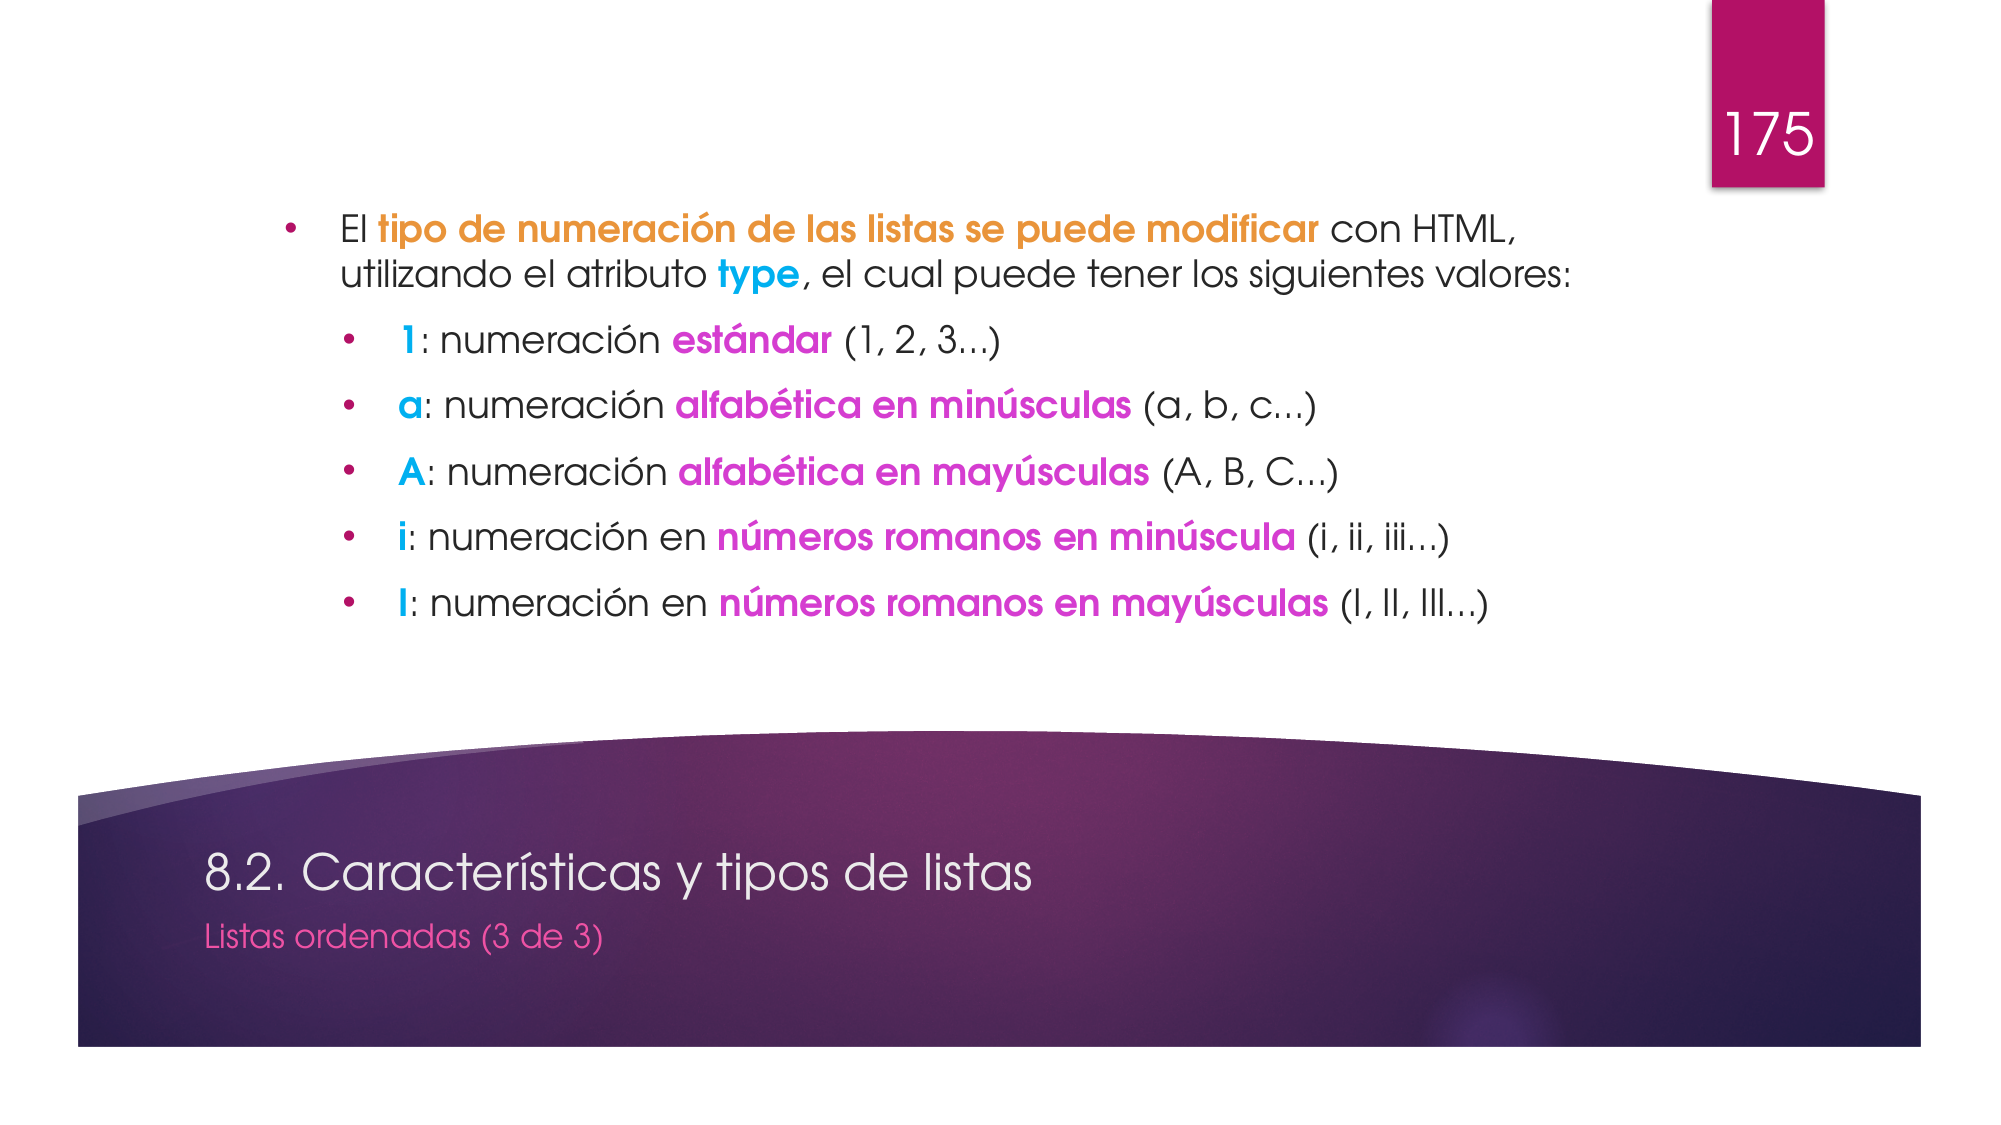

175
El tipo de numeración de las listas se puede modificar con HTML, utilizando el atributo type, el cual puede tener los siguientes valores:
1: numeración estándar (1, 2, 3…)
a: numeración alfabética en minúsculas (a, b, c…)
A: numeración alfabética en mayúsculas (A, B, C…)
i: numeración en números romanos en minúscula (i, ii, iii…)
I: numeración en números romanos en mayúsculas (I, II, III…)

# 8.2. Características y tipos de listas
Listas ordenadas (3 de 3)